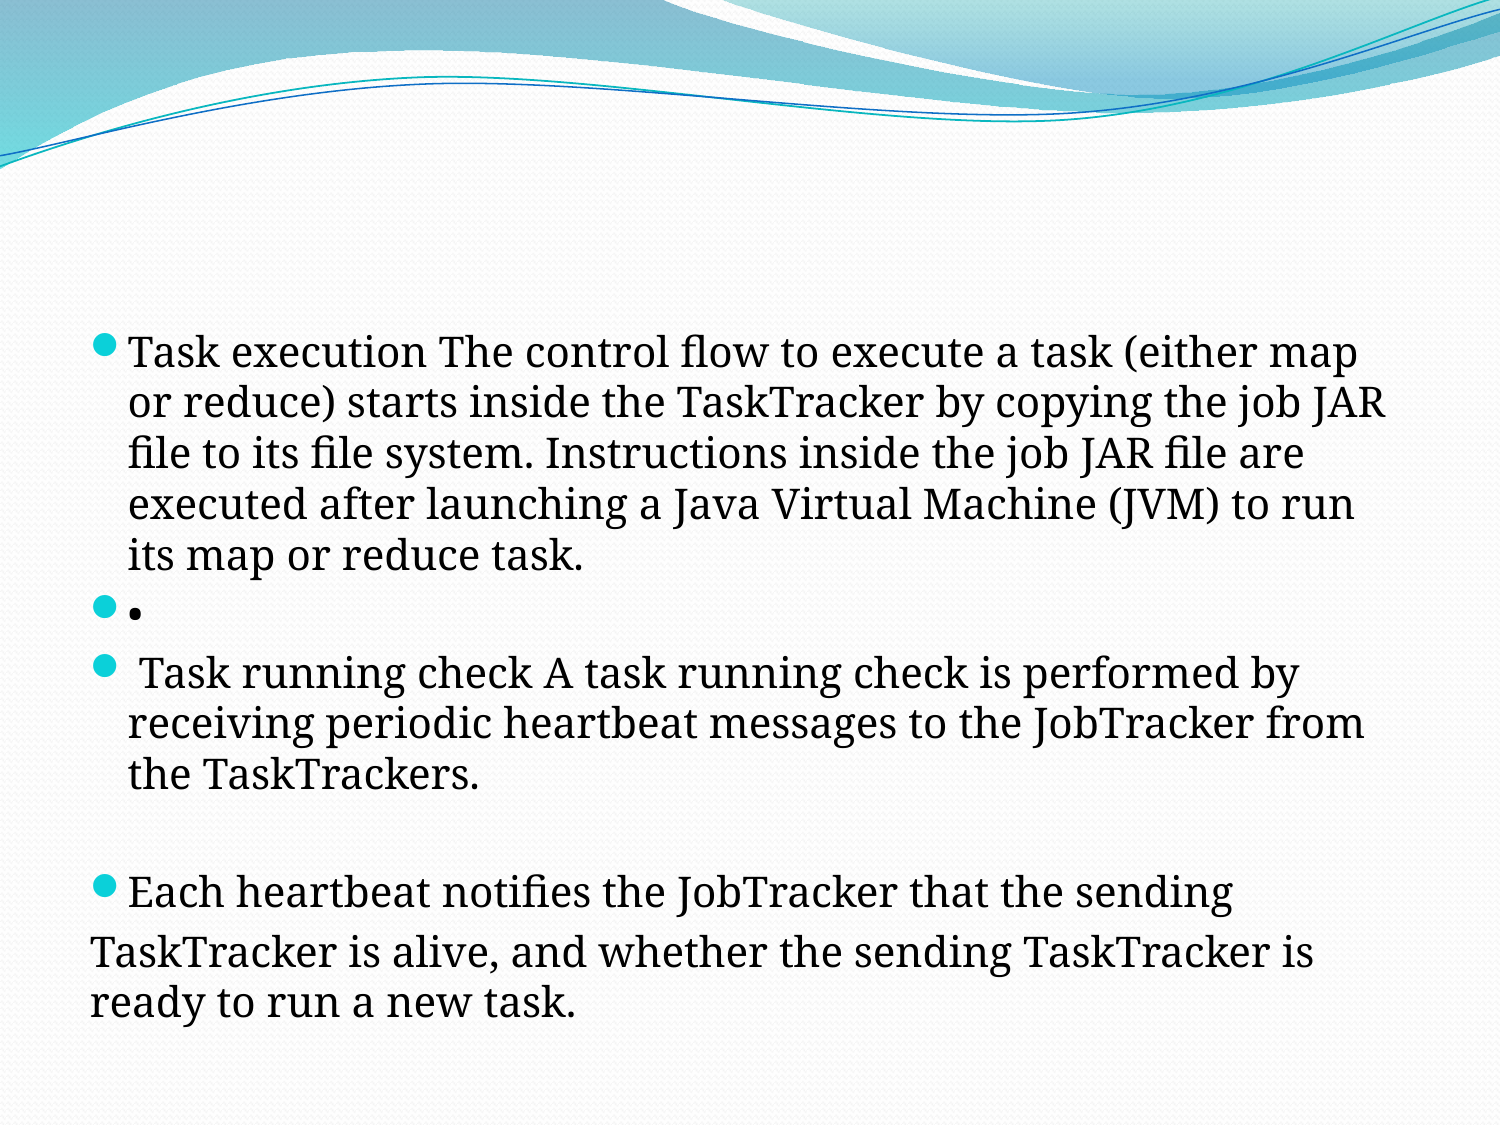

#
Task execution The control flow to execute a task (either map or reduce) starts inside the TaskTracker by copying the job JAR file to its file system. Instructions inside the job JAR file are executed after launching a Java Virtual Machine (JVM) to run its map or reduce task.
•
 Task running check A task running check is performed by receiving periodic heartbeat messages to the JobTracker from the TaskTrackers.

Each heartbeat notifies the JobTracker that the sending
TaskTracker is alive, and whether the sending TaskTracker is ready to run a new task.